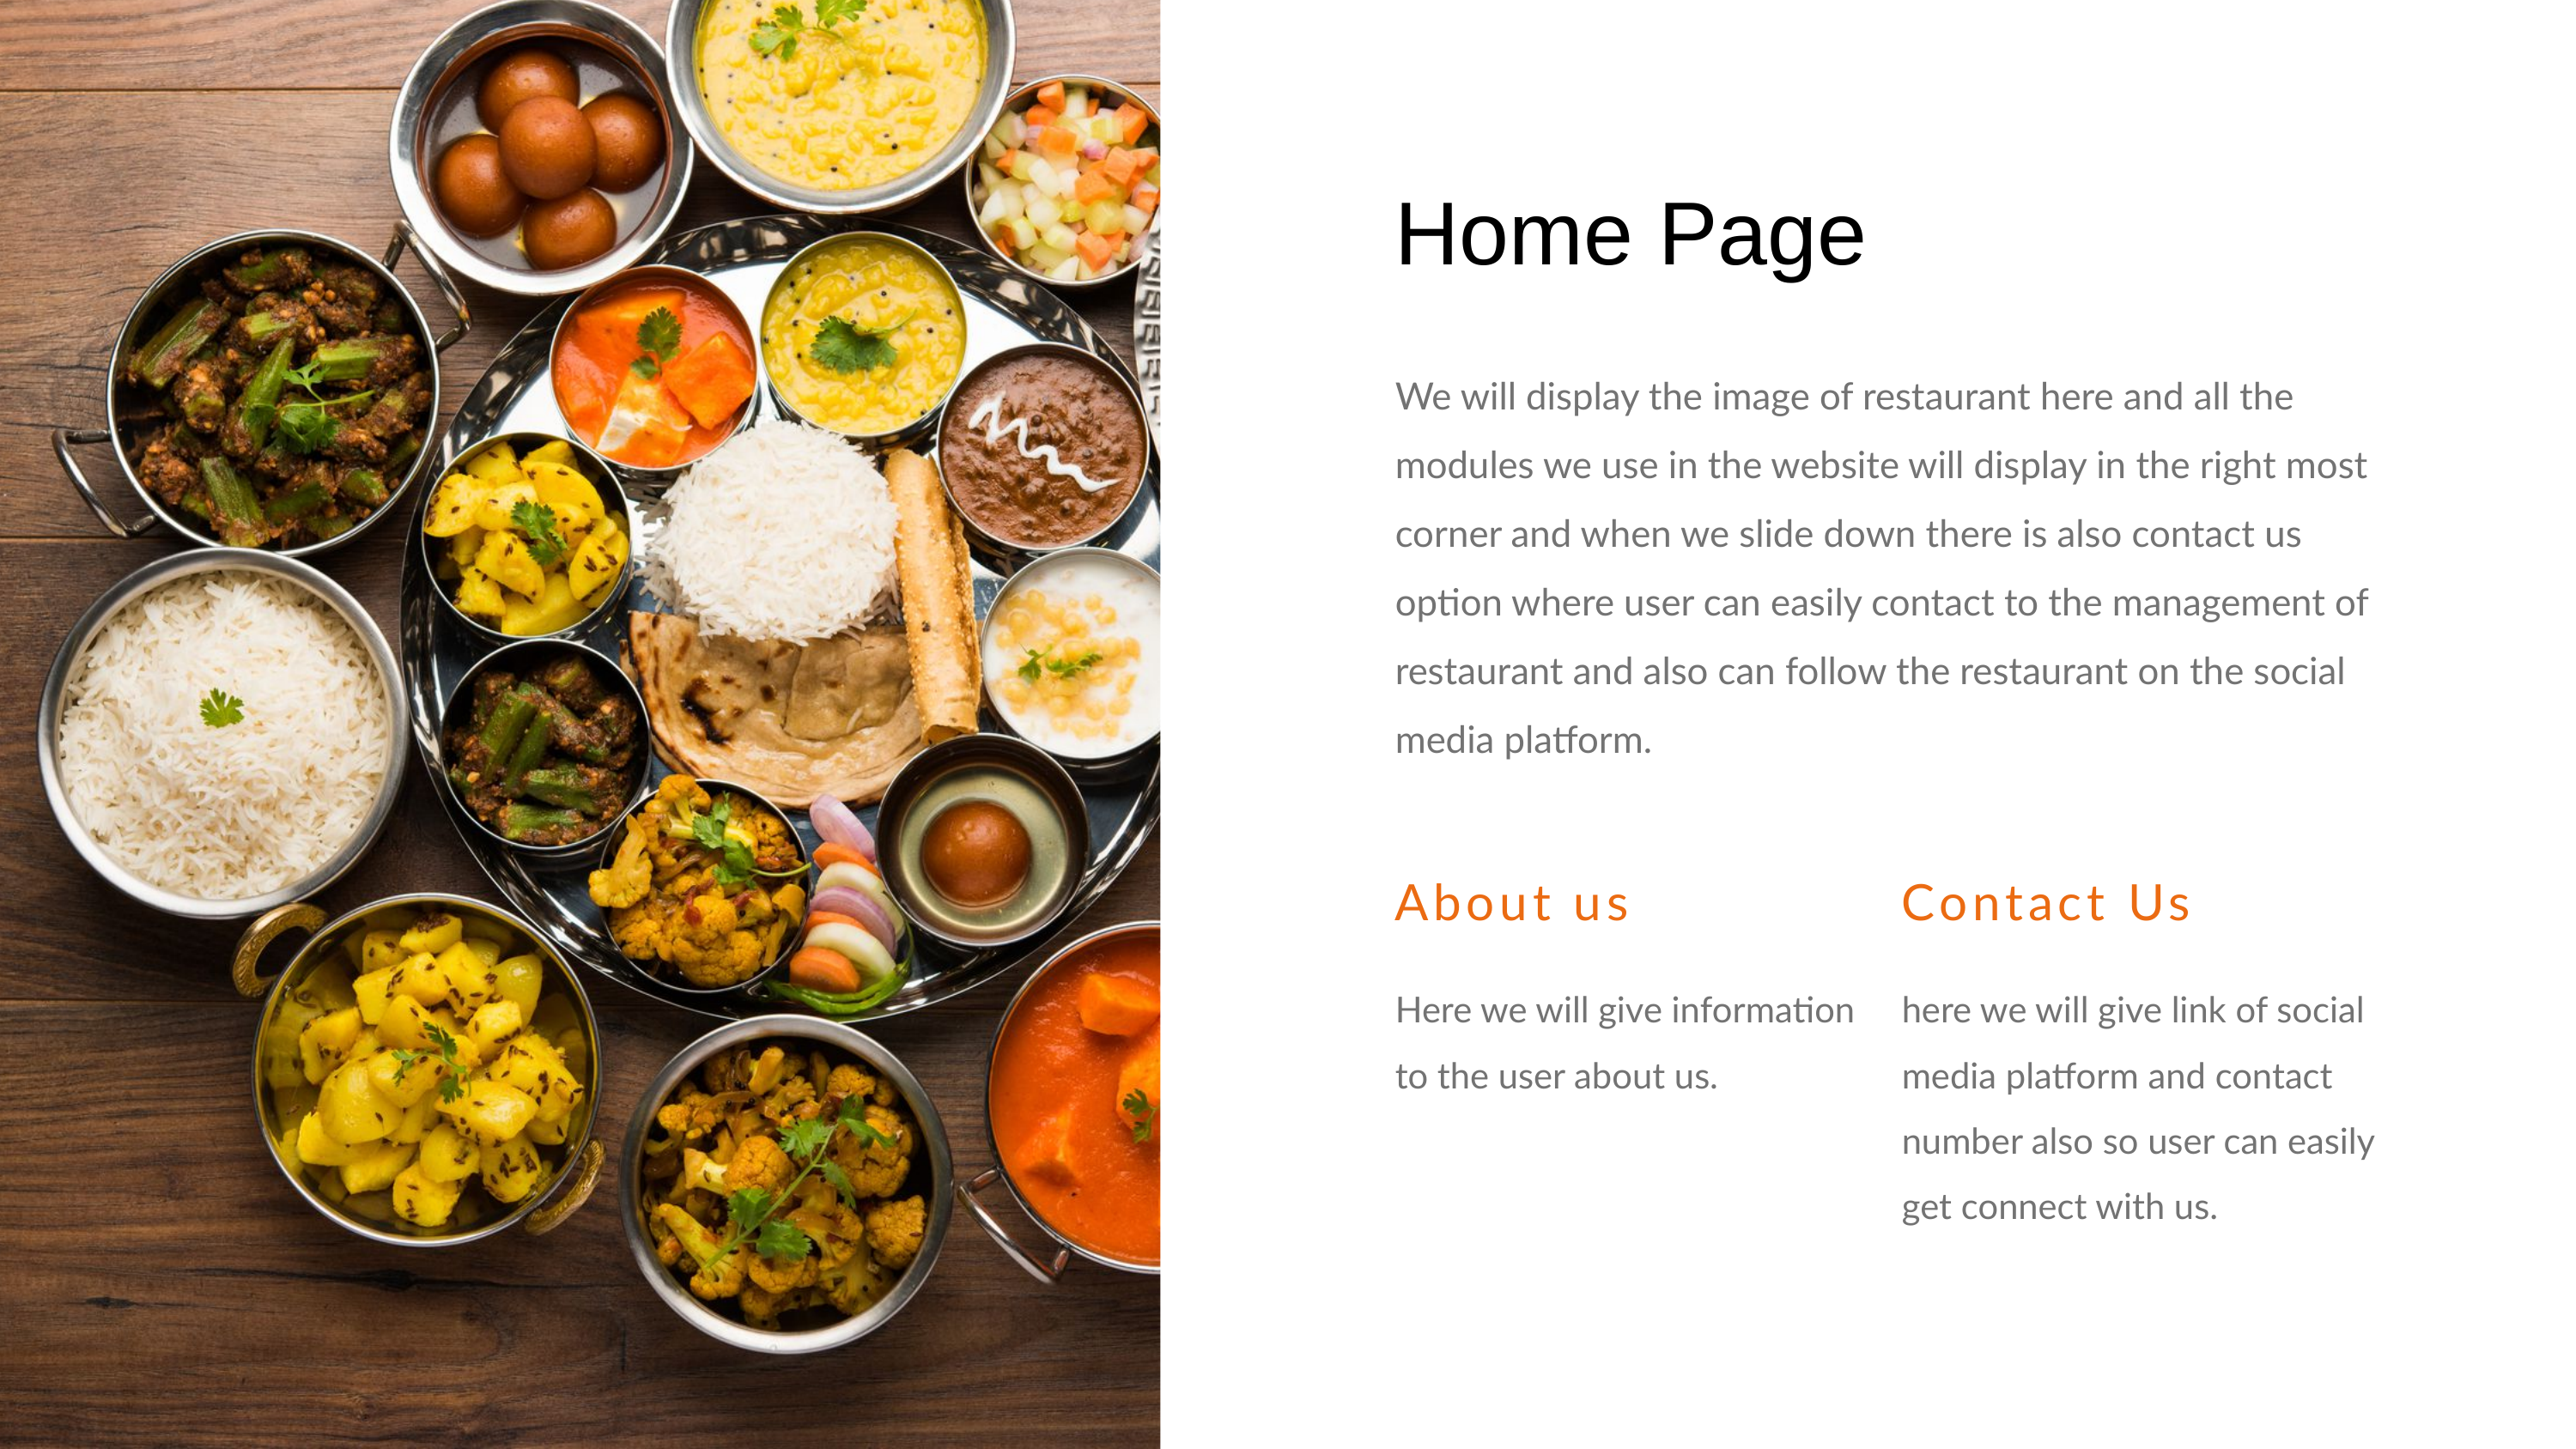

Home Page
We will display the image of restaurant here and all the modules we use in the website will display in the right most corner and when we slide down there is also contact us option where user can easily contact to the management of restaurant and also can follow the restaurant on the social media platform.
About us
Contact Us
Here we will give information to the user about us.
here we will give link of social media platform and contact number also so user can easily get connect with us.